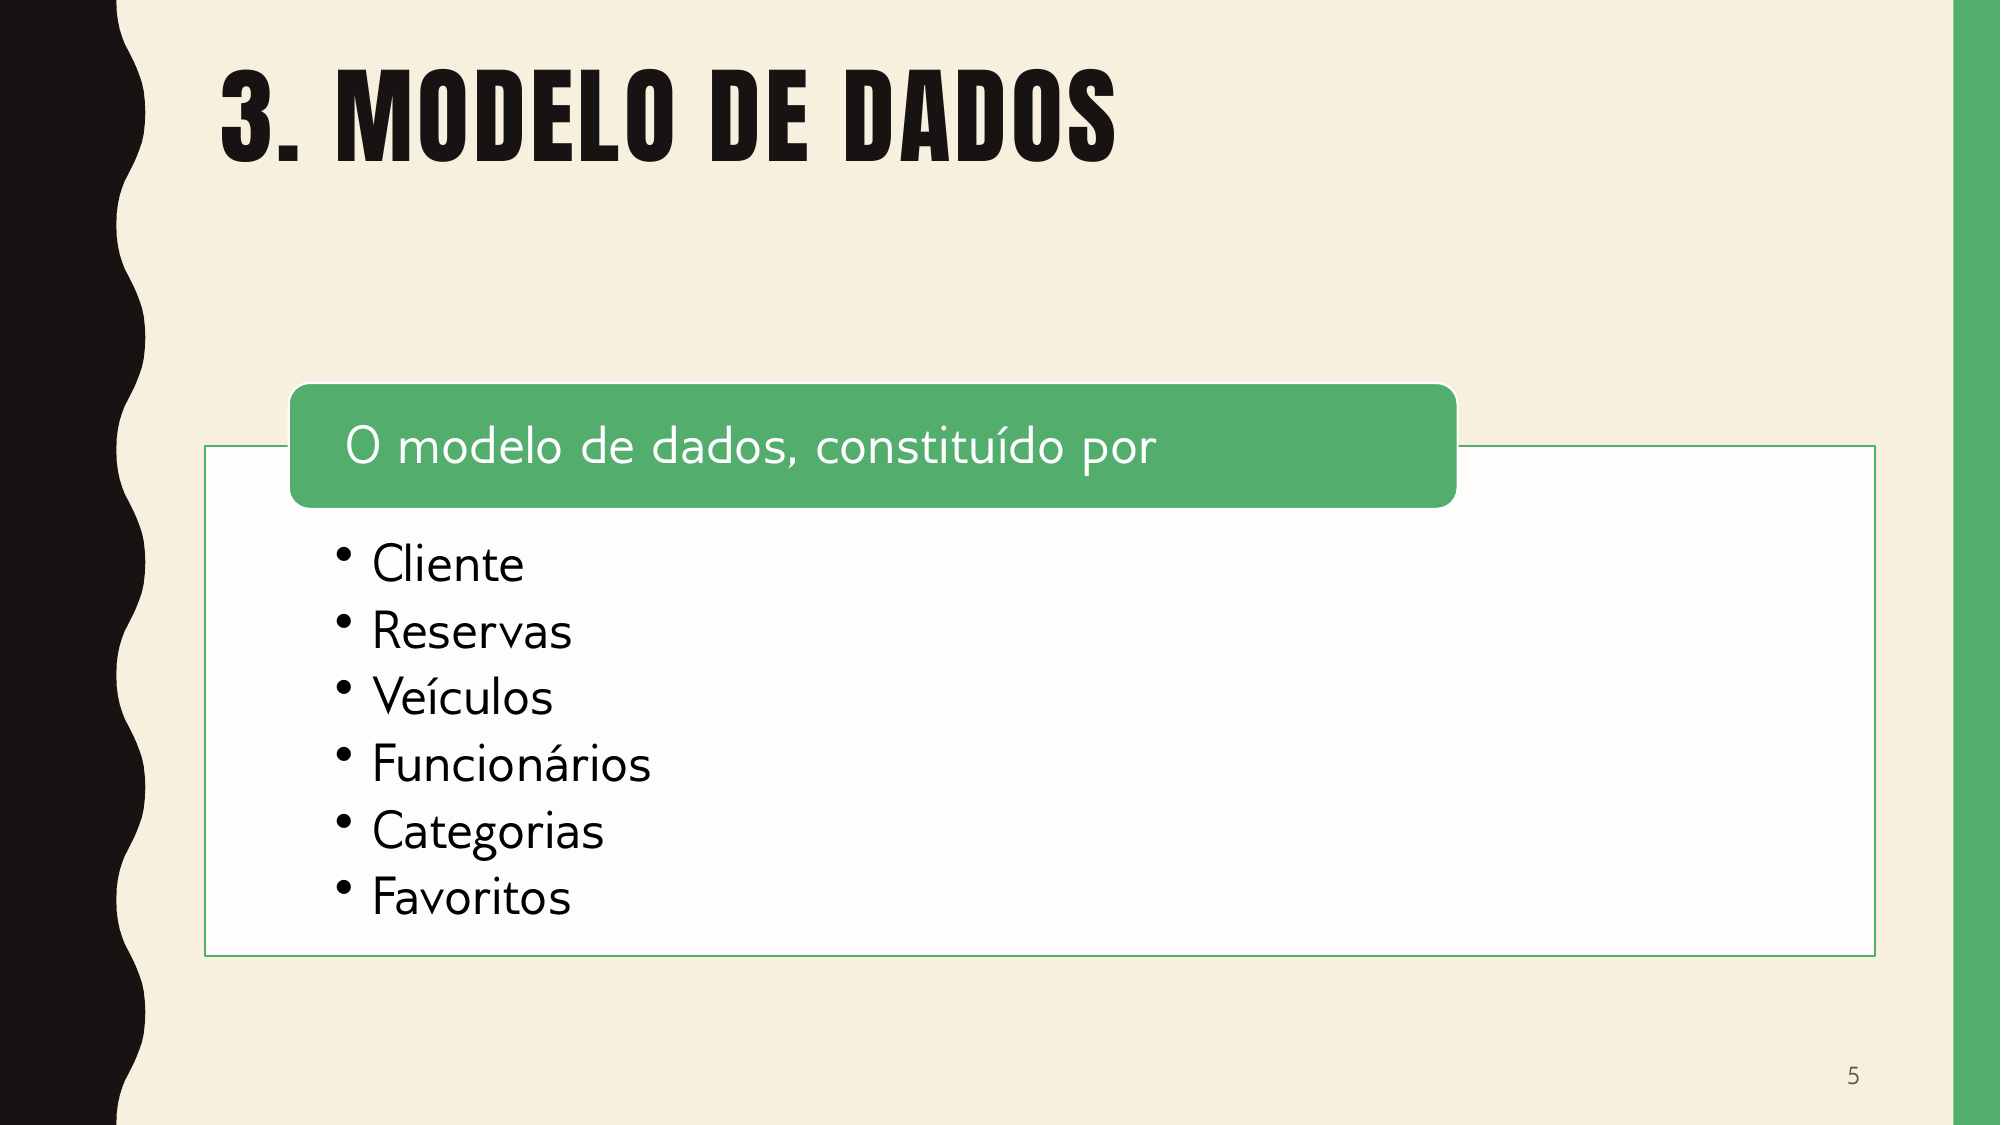

# 3. Modelo de Dados
Cliente
Reservas
Veículos
Funcionários
Categorias
Favoritos
O modelo de dados, constituído por
5